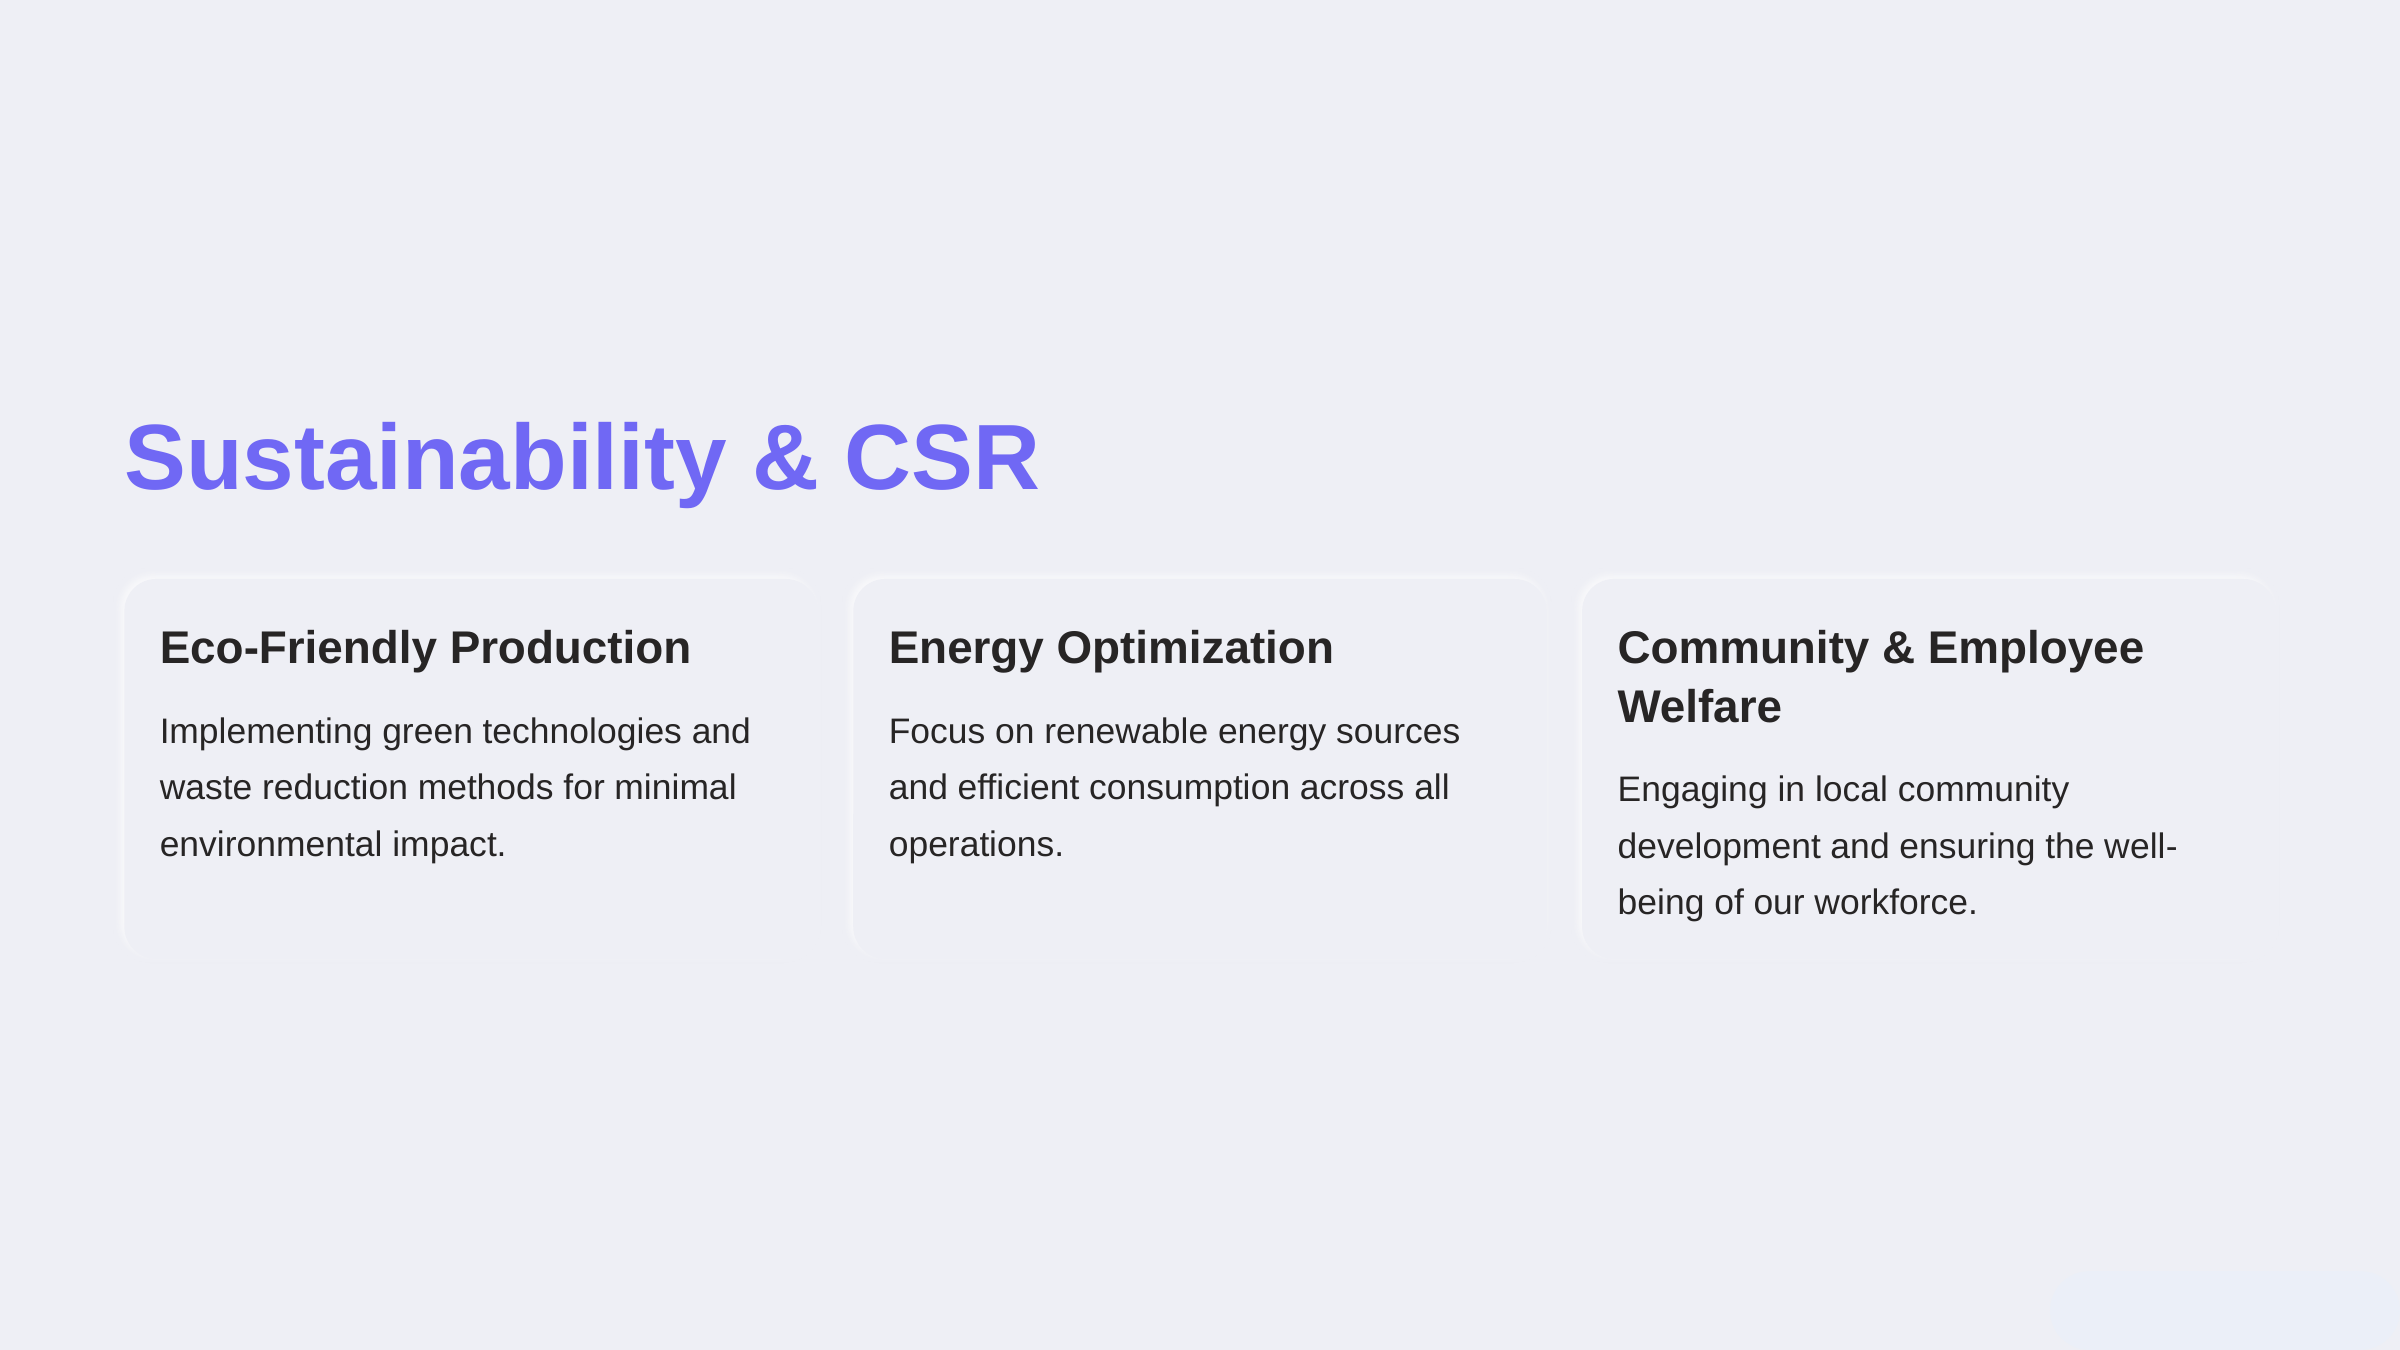

Sustainability & CSR

Eco-Friendly Production
Energy Optimization
Community & Employee Welfare
Implementing green technologies and waste reduction methods for minimal environmental impact.
Focus on renewable energy sources and efficient consumption across all operations.
Engaging in local community development and ensuring the well-being of our workforce.